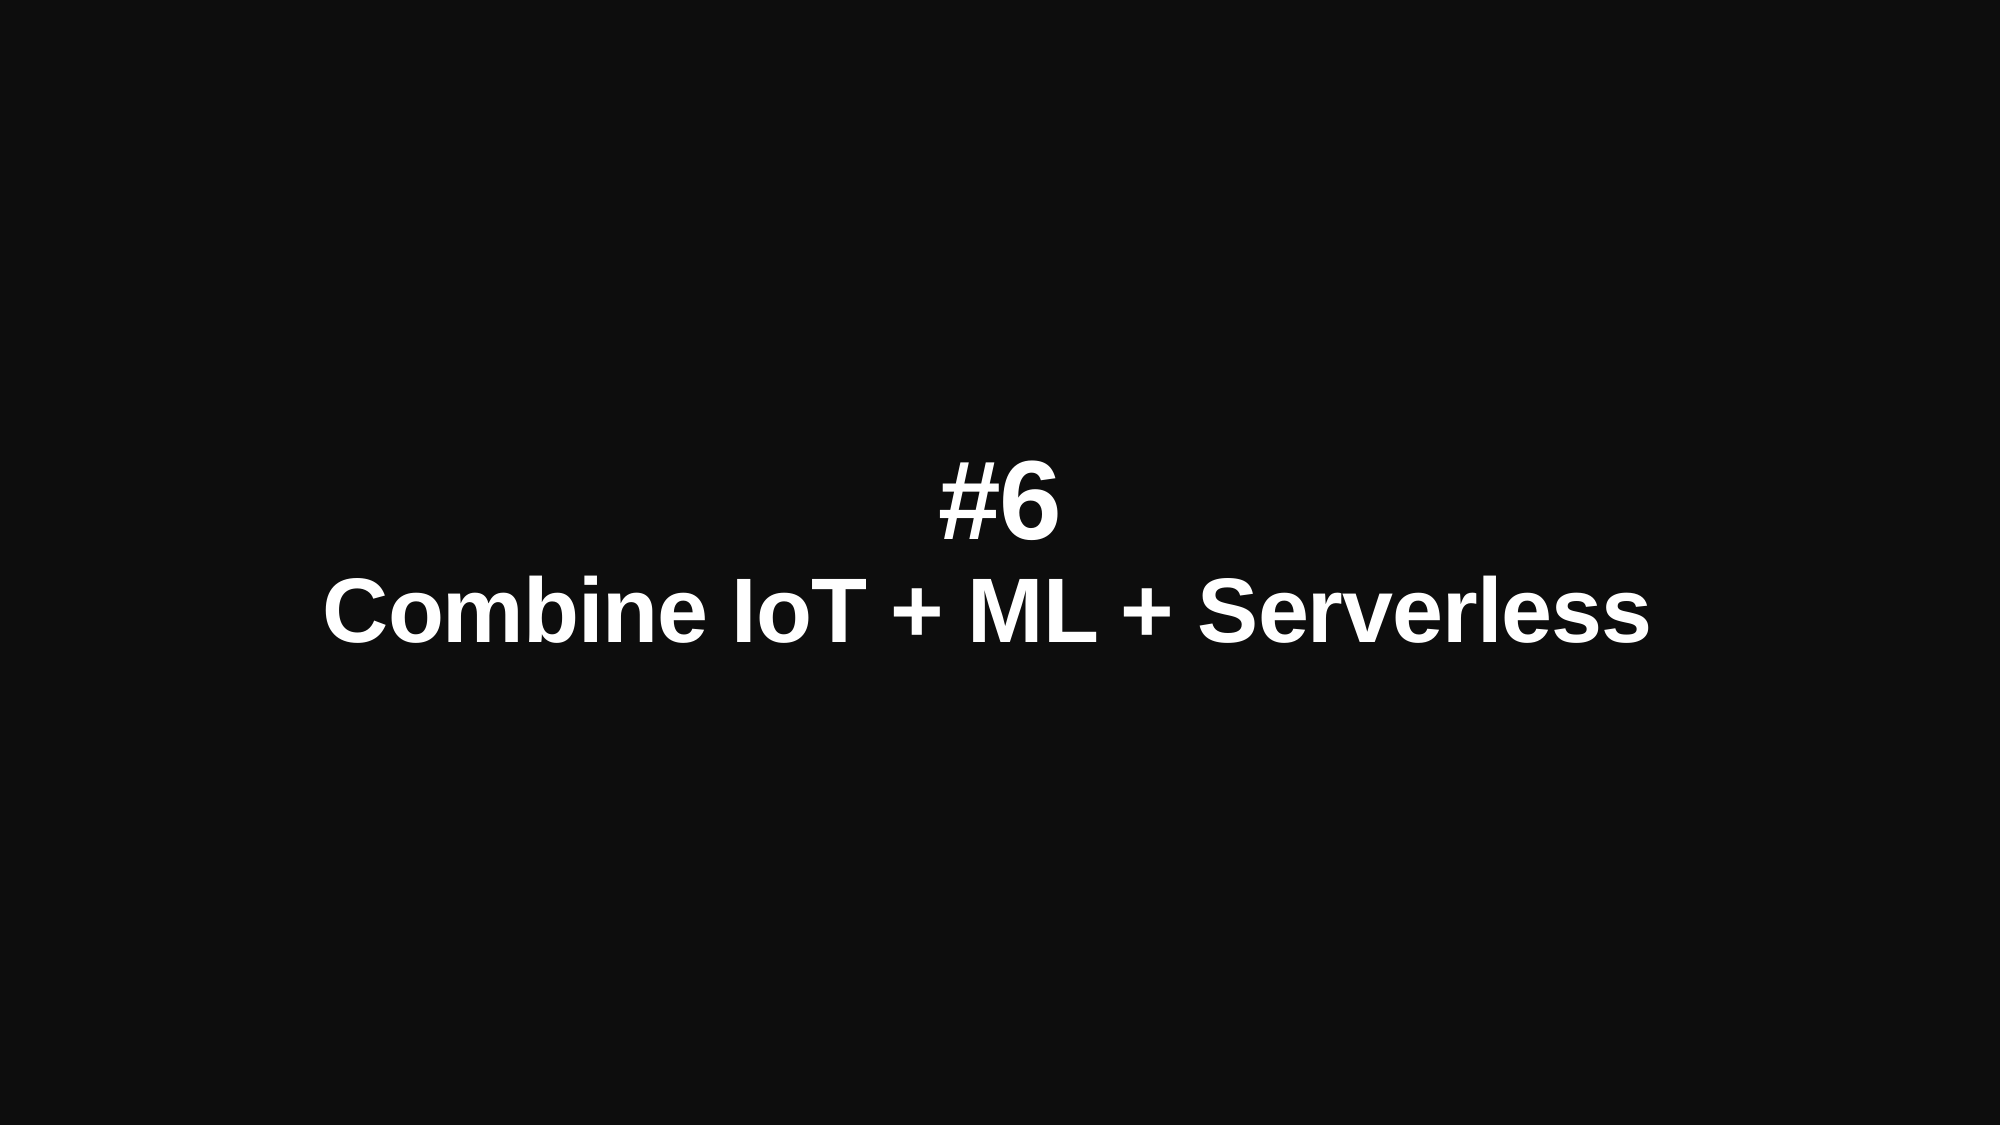

# #6 Combine IoT + ML + Serverless